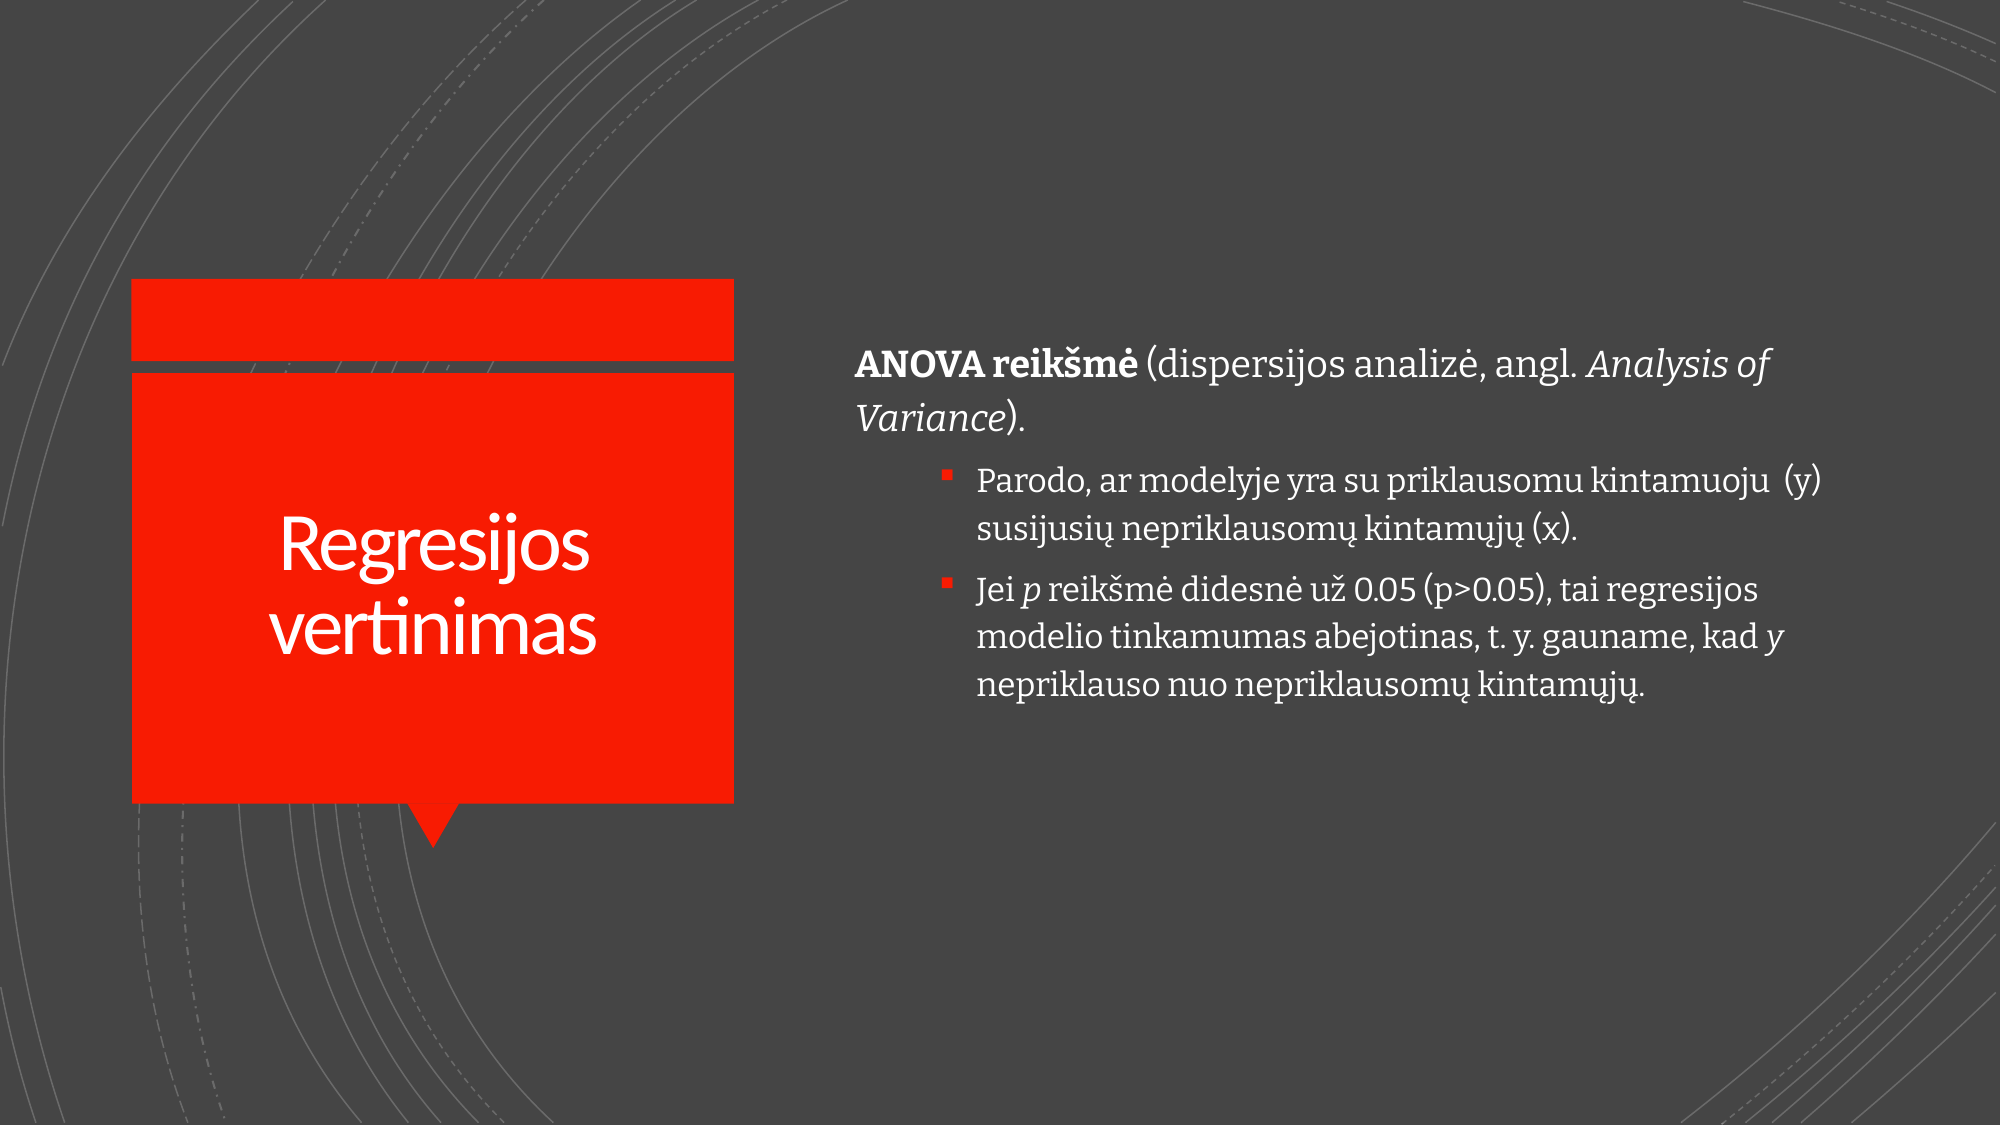

ANOVA reikšmė (dispersijos analizė, angl. Analysis of Variance).
Parodo, ar modelyje yra su priklausomu kintamuoju  (y) susijusių nepriklausomų kintamųjų (x).
Jei p reikšmė didesnė už 0.05 (p>0.05), tai regresijos modelio tinkamumas abejotinas, t. y. gauname, kad y nepriklauso nuo nepriklausomų kintamųjų.

# Regresijos vertinimas